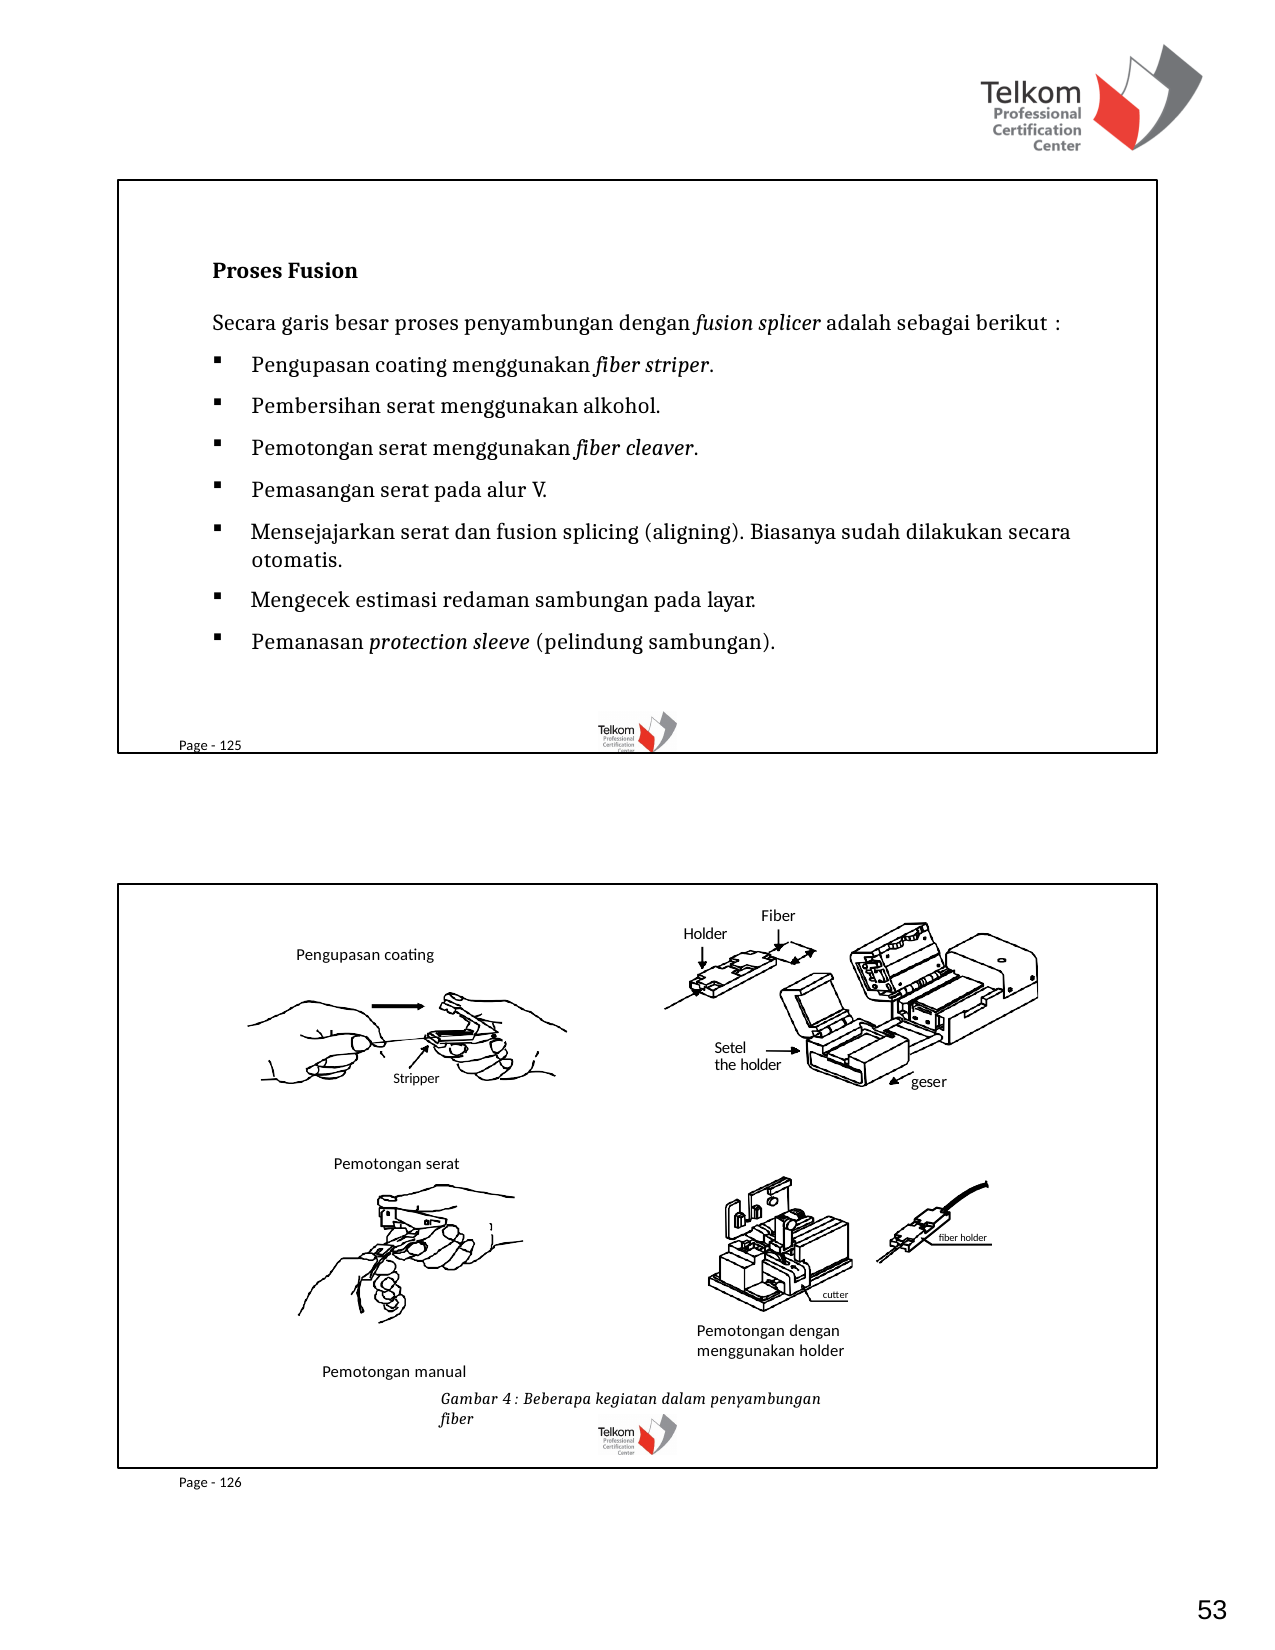

Proses Fusion
Secara garis besar proses penyambungan dengan fusion splicer adalah sebagai berikut :
Pengupasan coating menggunakan fiber striper.
Pembersihan serat menggunakan alkohol.
Pemotongan serat menggunakan fiber cleaver.
Pemasangan serat pada alur V.
Mensejajarkan serat dan fusion splicing (aligning). Biasanya sudah dilakukan secara  otomatis.
Mengecek estimasi redaman sambungan pada layar.
Pemanasan protection sleeve (pelindung sambungan).

Page - 125

Fiber
Holder

Pengupasan coating

Setel
the holder
Stripper
geser
Pemotongan serat

fiber holder

cutter

Pemotongan dengan menggunakan holder
Pemotongan manual
Gambar 4 : Beberapa kegiatan dalam penyambungan fiber

Page - 126

53